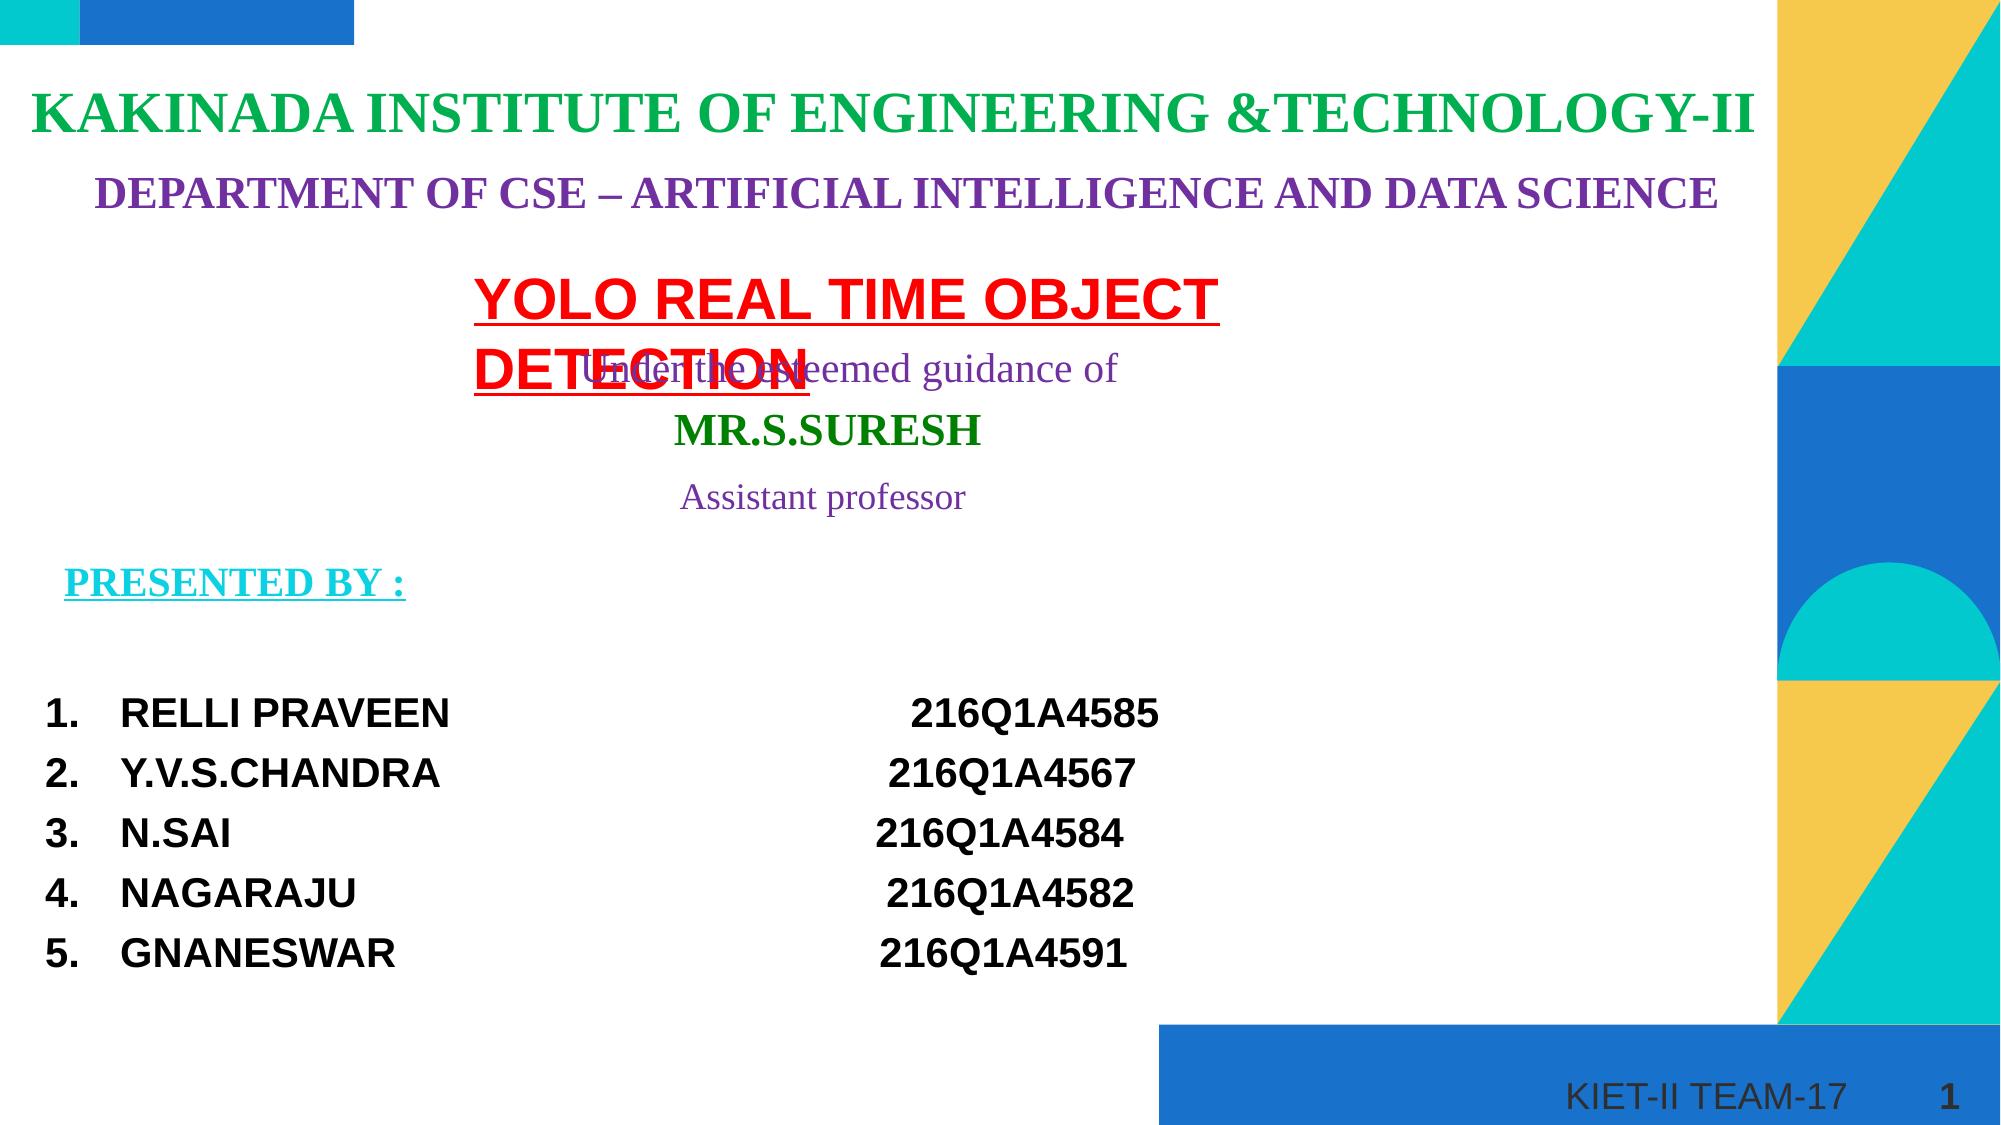

# KAKINADA INSTITUTE OF ENGINEERING &TECHNOLOGY-II
DEPARTMENT OF CSE – ARTIFICIAL INTELLIGENCE AND DATA SCIENCE
YOLO REAL TIME OBJECT DETECTION
Under the esteemed guidance of

Mr.S.SURESH

Assistant professor

PRESENTED BY :
RELLI PRAVEEN                                        216Q1A4585
Y.V.S.CHANDRA                                       216Q1A4567
N.SAI                                                        216Q1A4584
NAGARAJU                                              216Q1A4582
GNANESWAR                                          216Q1A4591

1
KIET-II TEAM-17